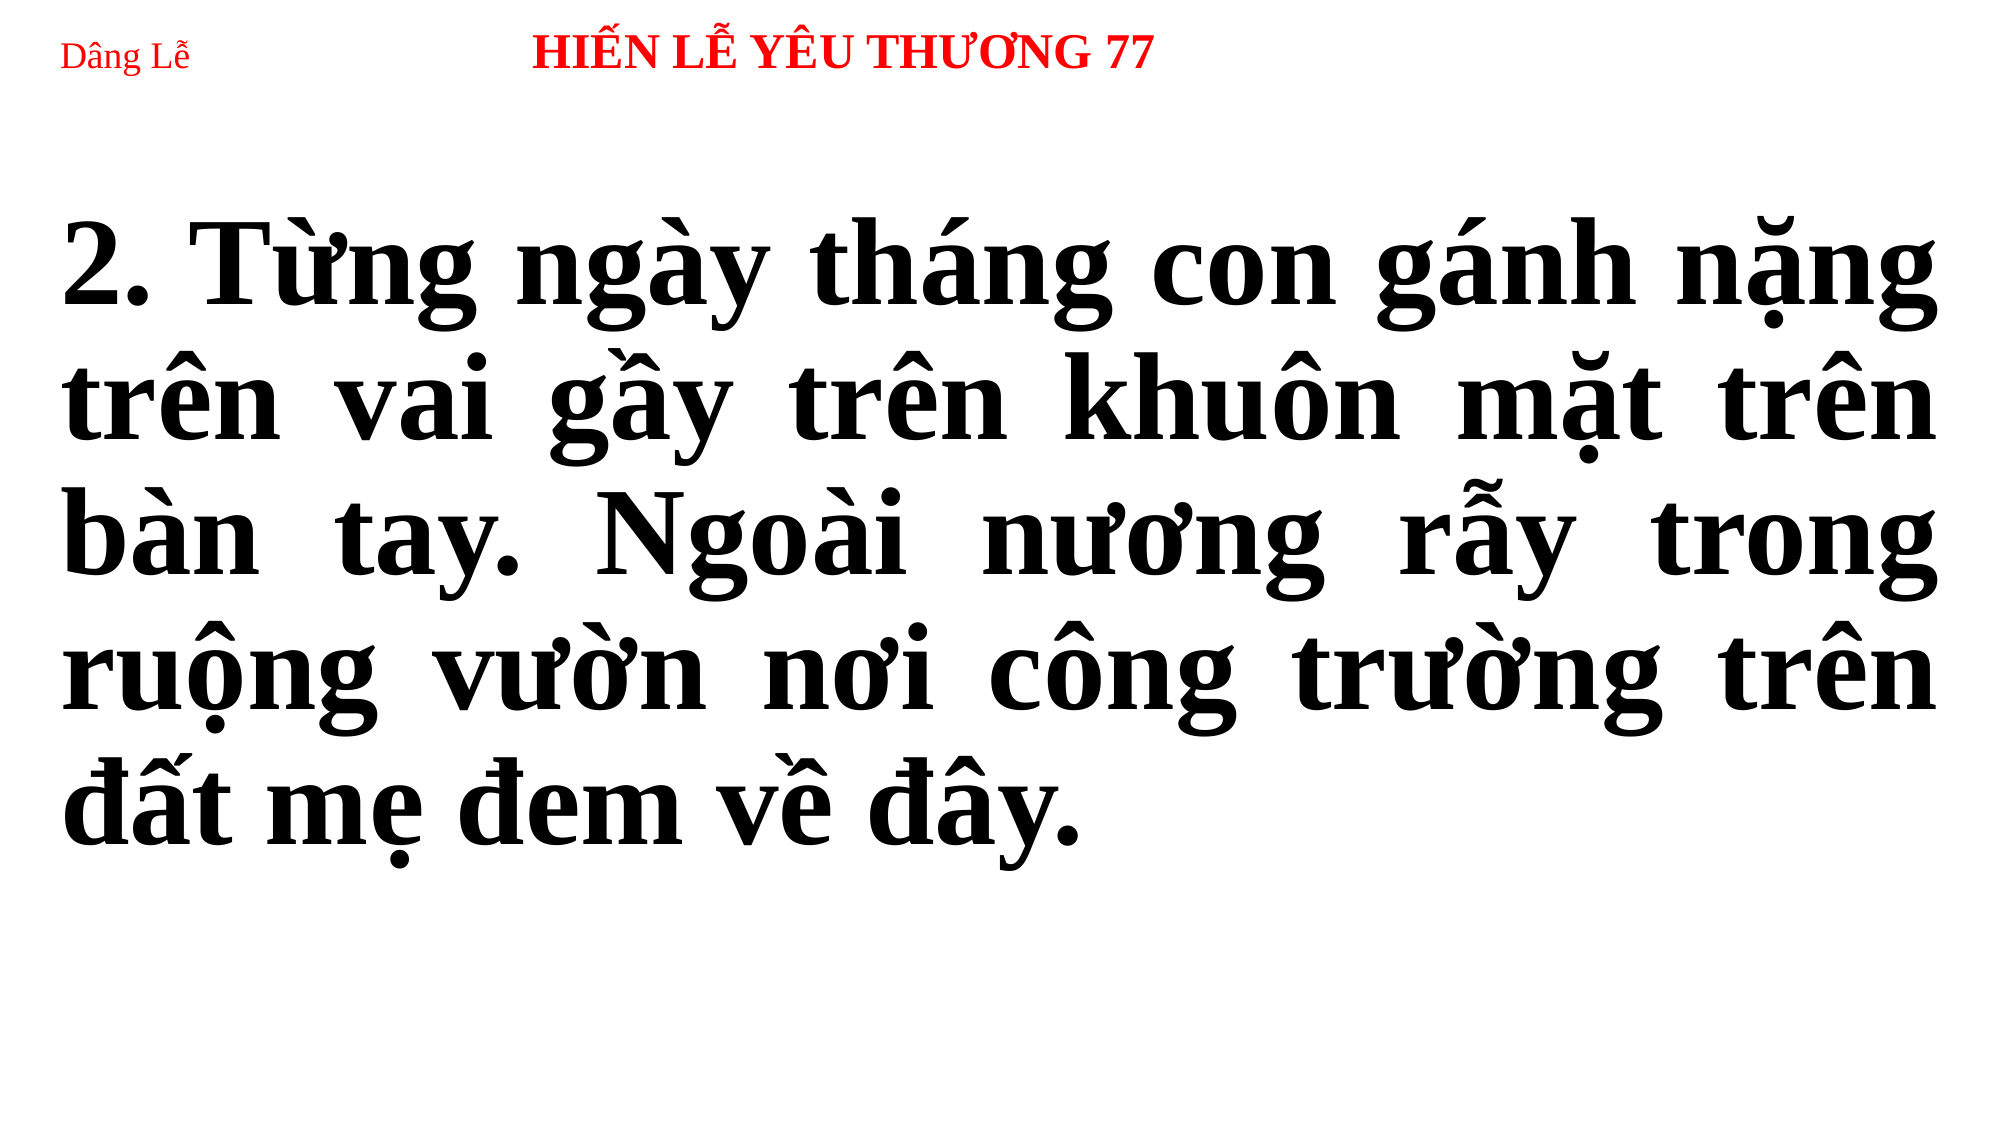

# Dâng Lễ                                    HIẾN LỄ YÊU THƯƠNG 77
2. Từng ngày tháng con gánh nặng trên vai gầy trên khuôn mặt trên bàn tay. Ngoài nương rẫy trong ruộng vườn nơi công trường trên đất mẹ đem về đây.